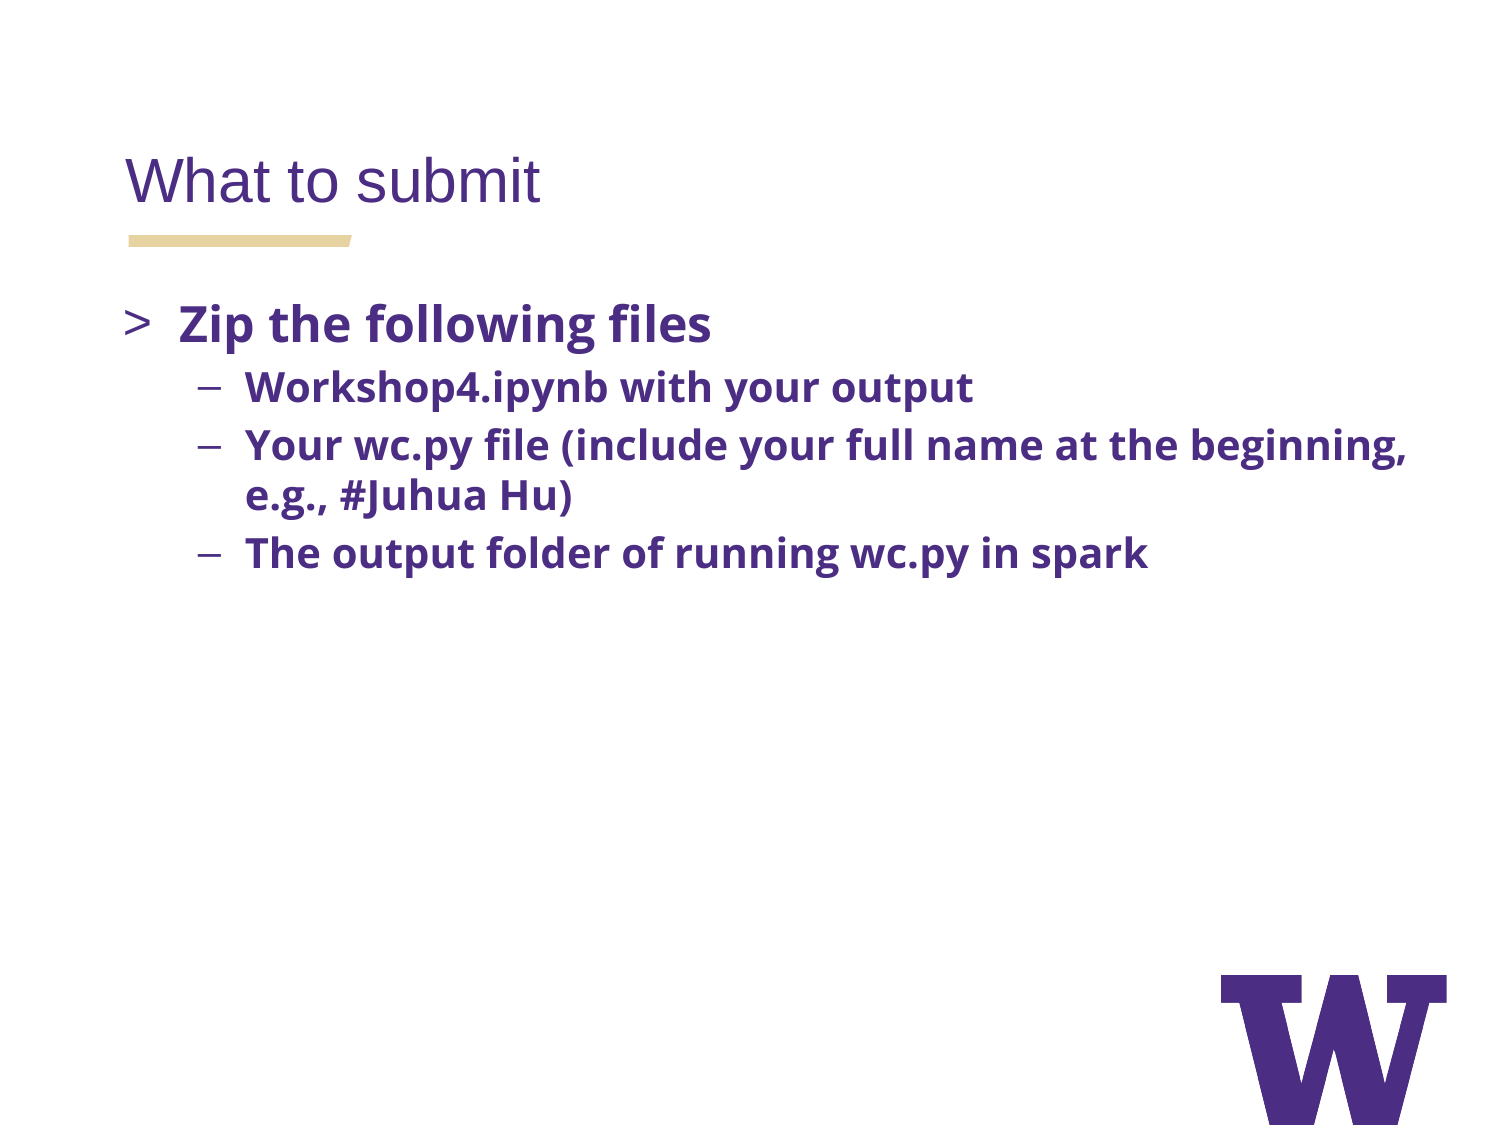

What to submit
Zip the following files
Workshop4.ipynb with your output
Your wc.py file (include your full name at the beginning, e.g., #Juhua Hu)
The output folder of running wc.py in spark